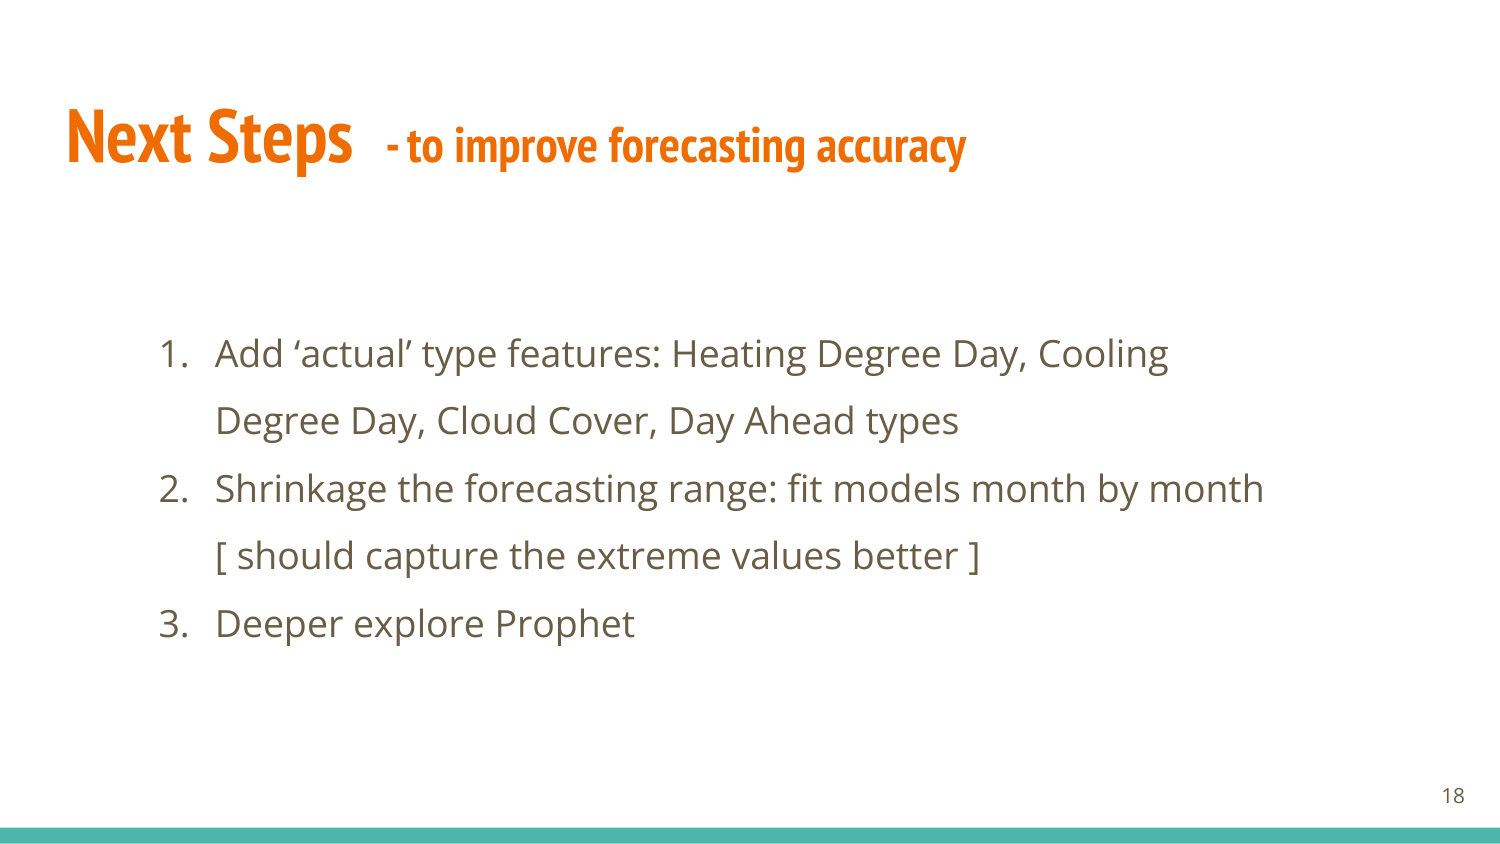

# Next Steps  - to improve forecasting accuracy
Add ‘actual’ type features: Heating Degree Day, Cooling Degree Day, Cloud Cover, Day Ahead types
Shrinkage the forecasting range: fit models month by month [ should capture the extreme values better ]
Deeper explore Prophet

18